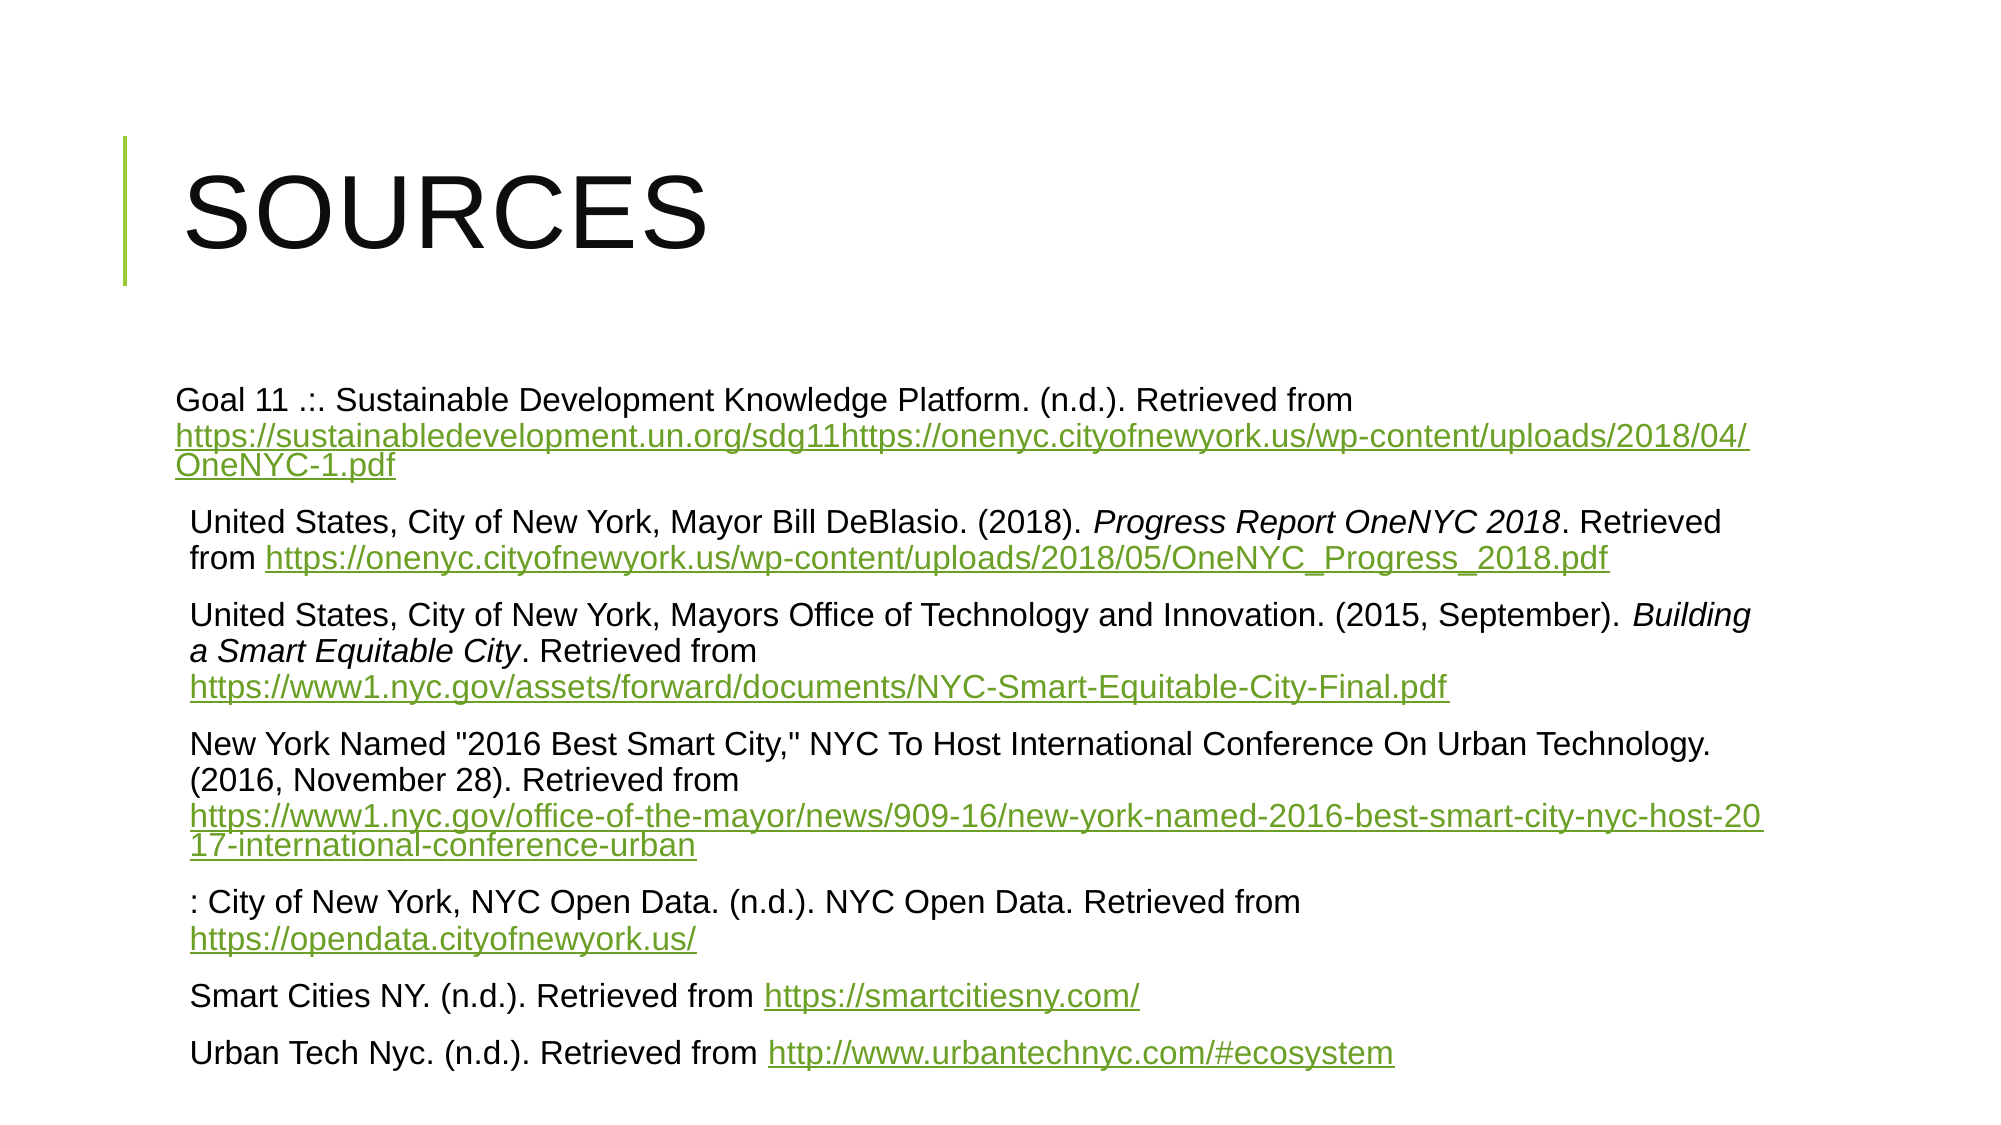

# Sources
Goal 11 .:. Sustainable Development Knowledge Platform. (n.d.). Retrieved from https://sustainabledevelopment.un.org/sdg11https://onenyc.cityofnewyork.us/wp-content/uploads/2018/04/OneNYC-1.pdf
United States, City of New York, Mayor Bill DeBlasio. (2018). Progress Report OneNYC 2018. Retrieved from https://onenyc.cityofnewyork.us/wp-content/uploads/2018/05/OneNYC_Progress_2018.pdf
United States, City of New York, Mayors Office of Technology and Innovation. (2015, September). Building a Smart Equitable City. Retrieved from https://www1.nyc.gov/assets/forward/documents/NYC-Smart-Equitable-City-Final.pdf
New York Named "2016 Best Smart City," NYC To Host International Conference On Urban Technology. (2016, November 28). Retrieved from https://www1.nyc.gov/office-of-the-mayor/news/909-16/new-york-named-2016-best-smart-city-nyc-host-2017-international-conference-urban
: City of New York, NYC Open Data. (n.d.). NYC Open Data. Retrieved from https://opendata.cityofnewyork.us/
Smart Cities NY. (n.d.). Retrieved from https://smartcitiesny.com/
Urban Tech Nyc. (n.d.). Retrieved from http://www.urbantechnyc.com/#ecosystem